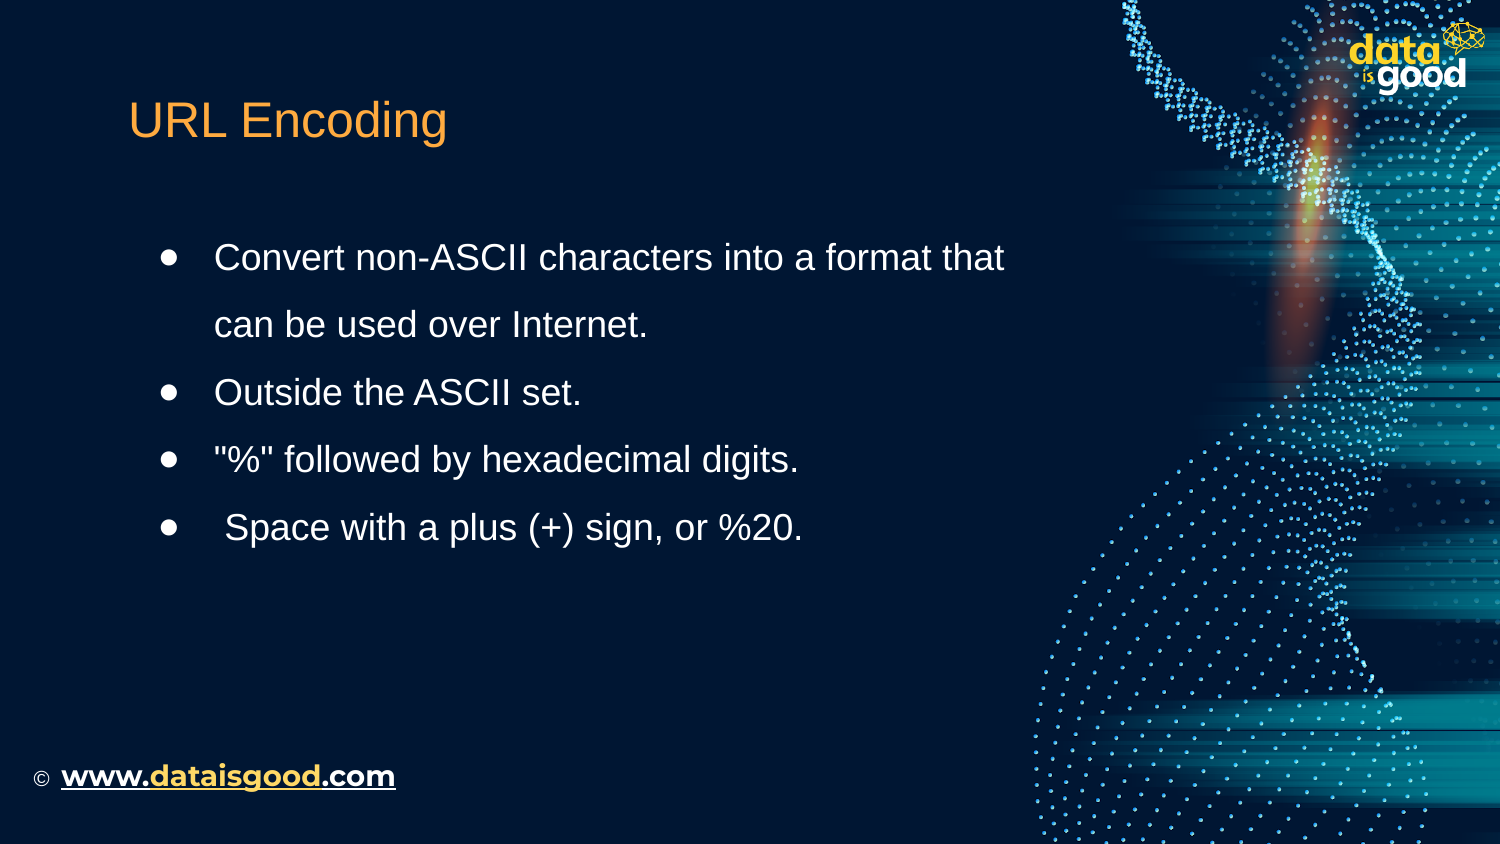

# URL Encoding
Convert non-ASCII characters into a format that can be used over Internet.
Outside the ASCII set.
"%" followed by hexadecimal digits.
 Space with a plus (+) sign, or %20.